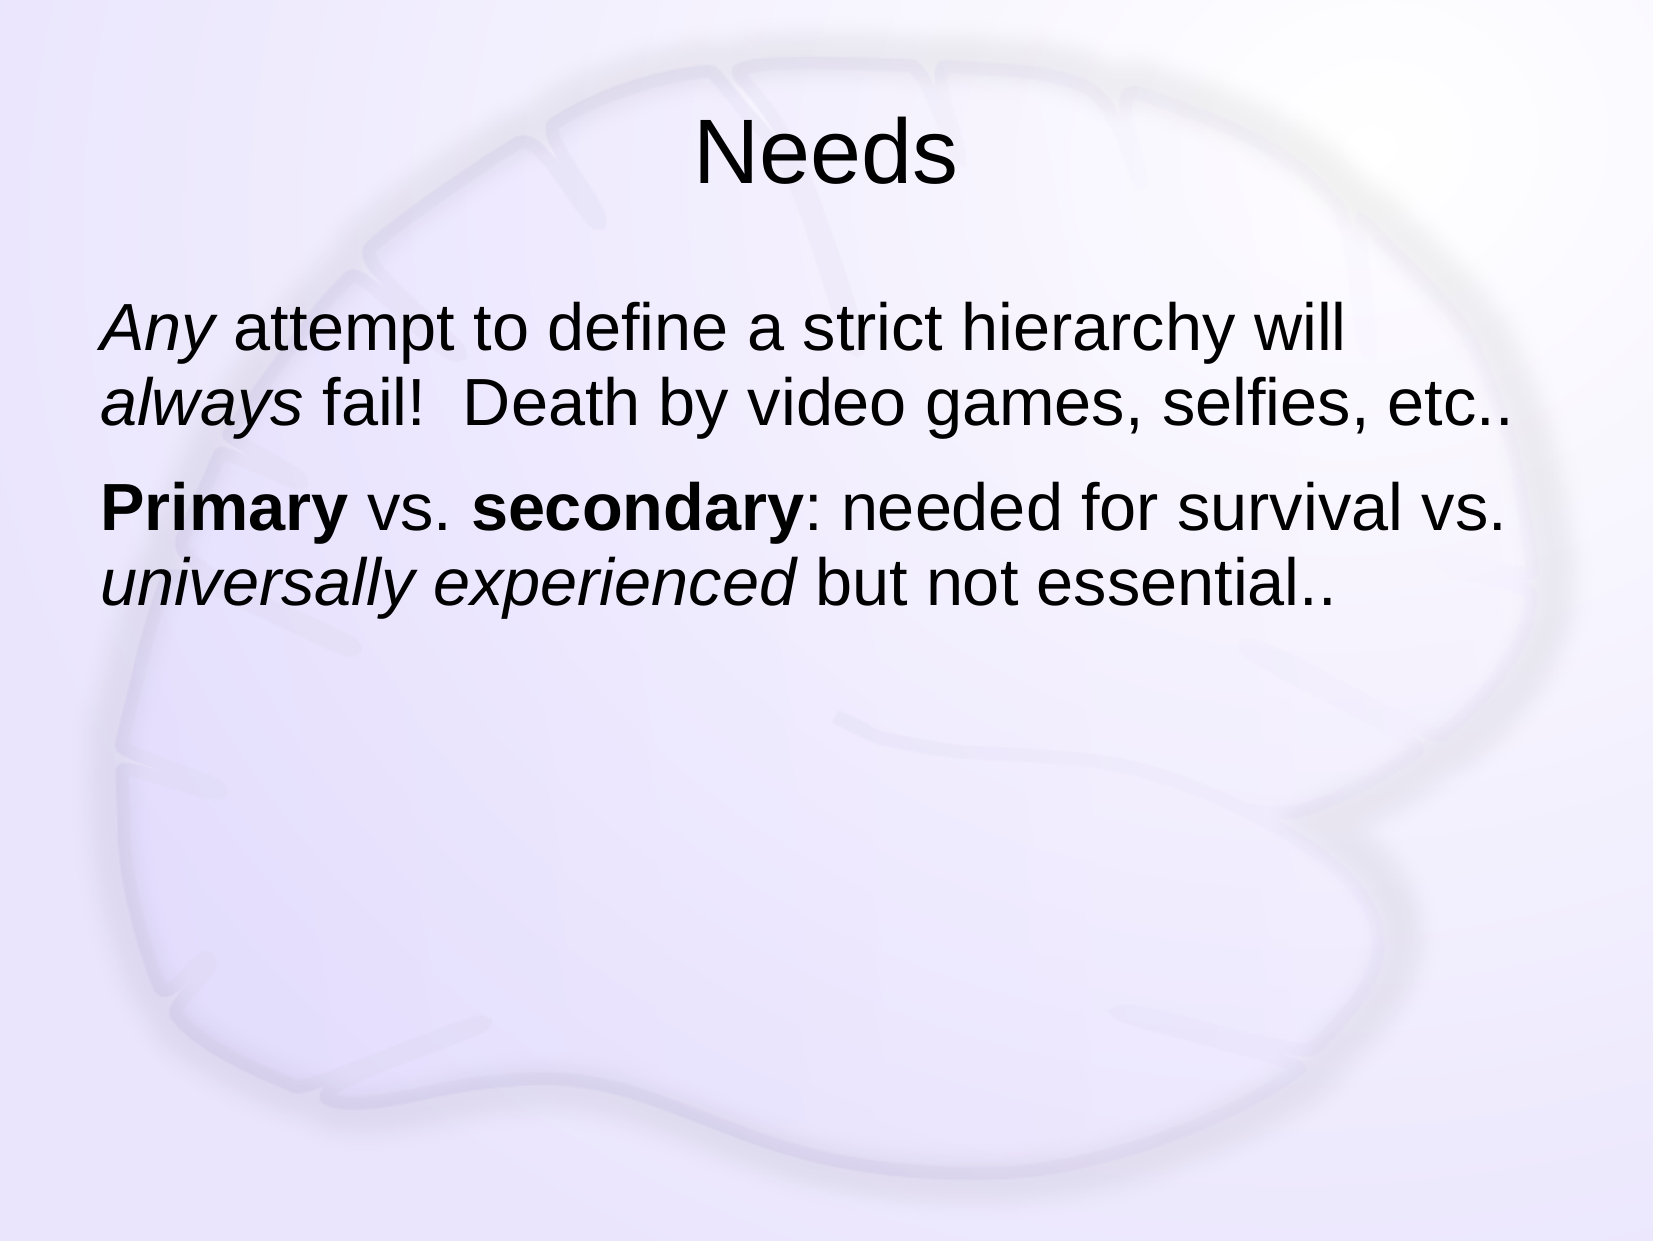

# Needs
Any attempt to define a strict hierarchy will always fail!  Death by video games, selfies, etc..
Primary vs. secondary: needed for survival vs. universally experienced but not essential..